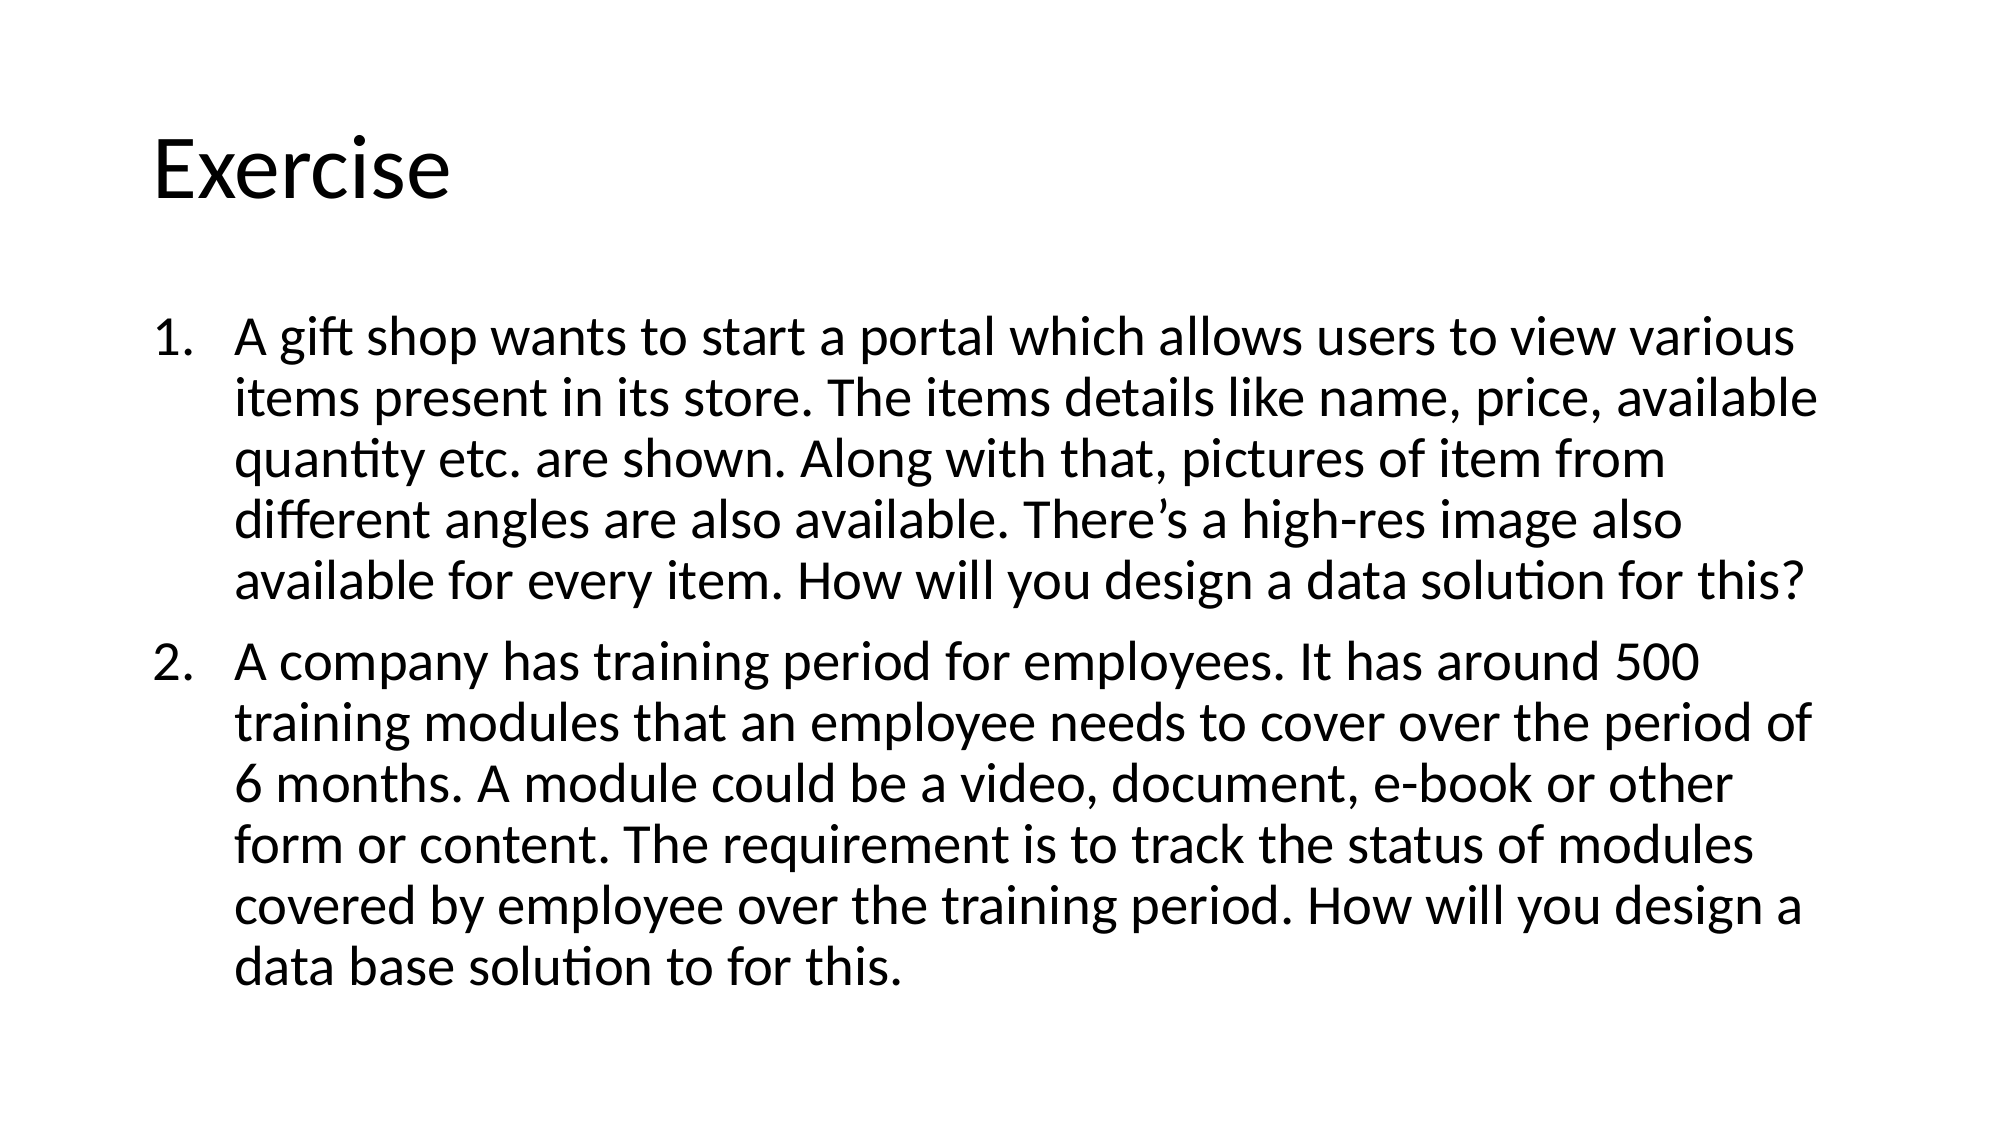

# Exercise
A gift shop wants to start a portal which allows users to view various items present in its store. The items details like name, price, available quantity etc. are shown. Along with that, pictures of item from different angles are also available. There’s a high-res image also available for every item. How will you design a data solution for this?
A company has training period for employees. It has around 500 training modules that an employee needs to cover over the period of 6 months. A module could be a video, document, e-book or other form or content. The requirement is to track the status of modules covered by employee over the training period. How will you design a data base solution to for this.